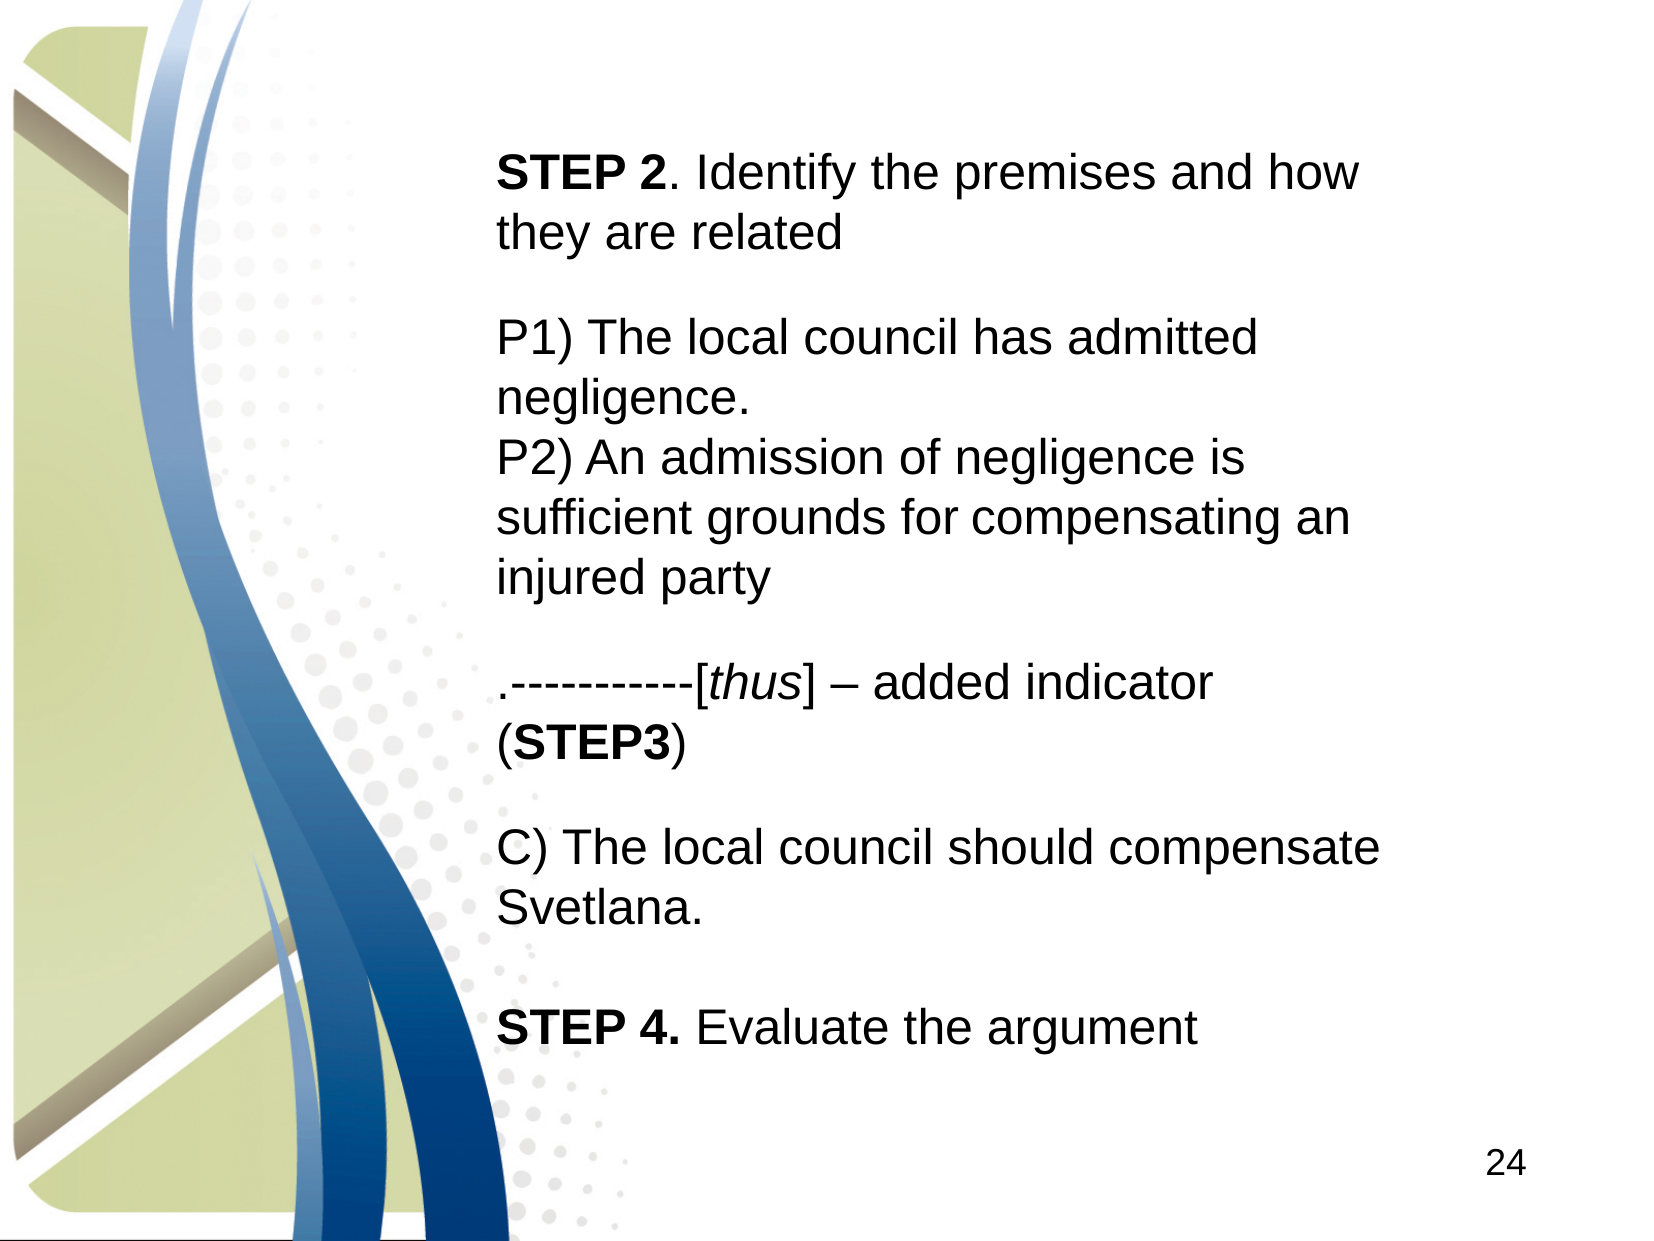

STEP 2. Identify the premises and how they are related

P1) The local council has admitted negligence.
P2) An admission of negligence is sufficient grounds for compensating an injured party

.-----------[thus] – added indicator (STEP3)

C) The local council should compensate Svetlana.

STEP 4. Evaluate the argument

24